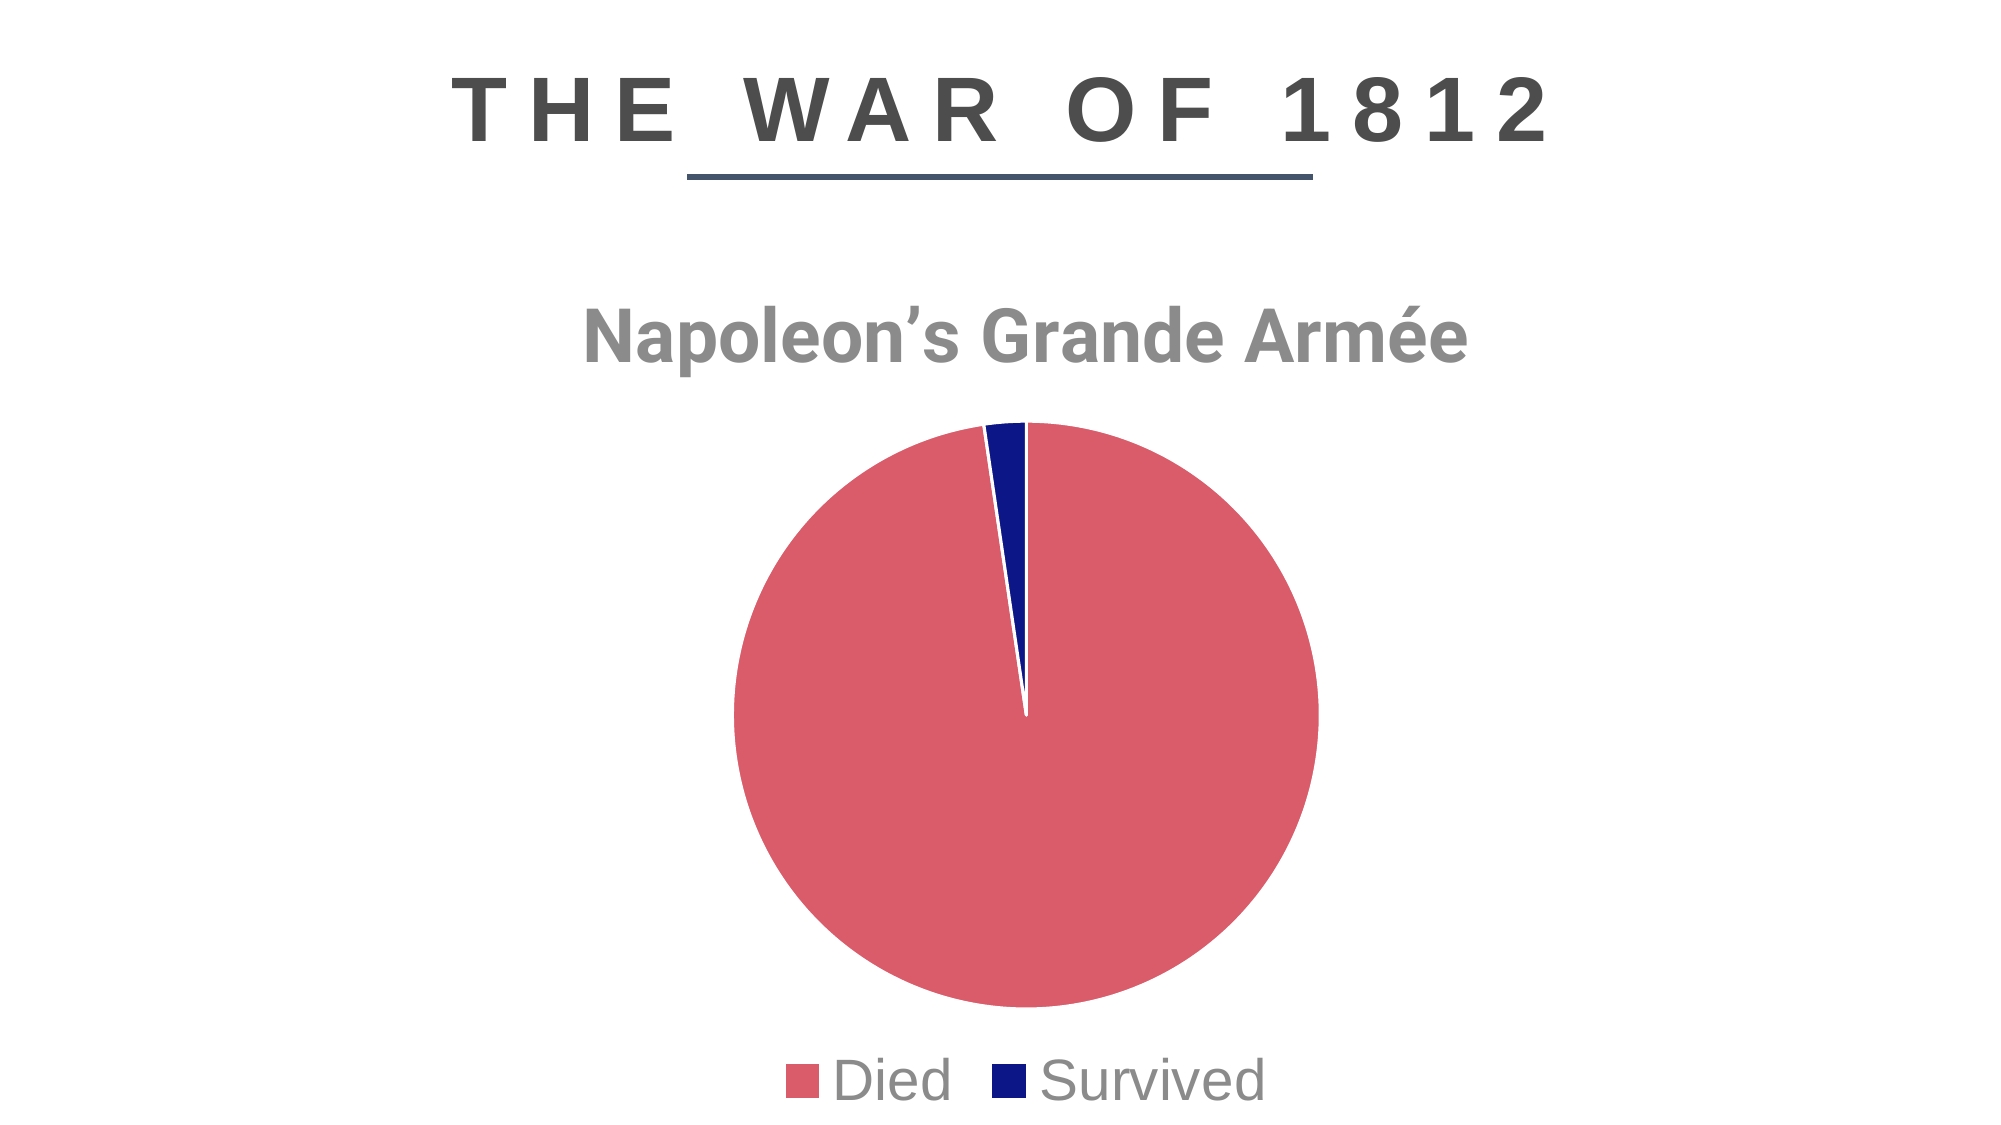

# THE WAR OF 1812

### Chart: Napoleon’s Grande Armée

| Category | Sales |
|---|---|
| Died | 422000.0 |
| Survived | 10000.0 |